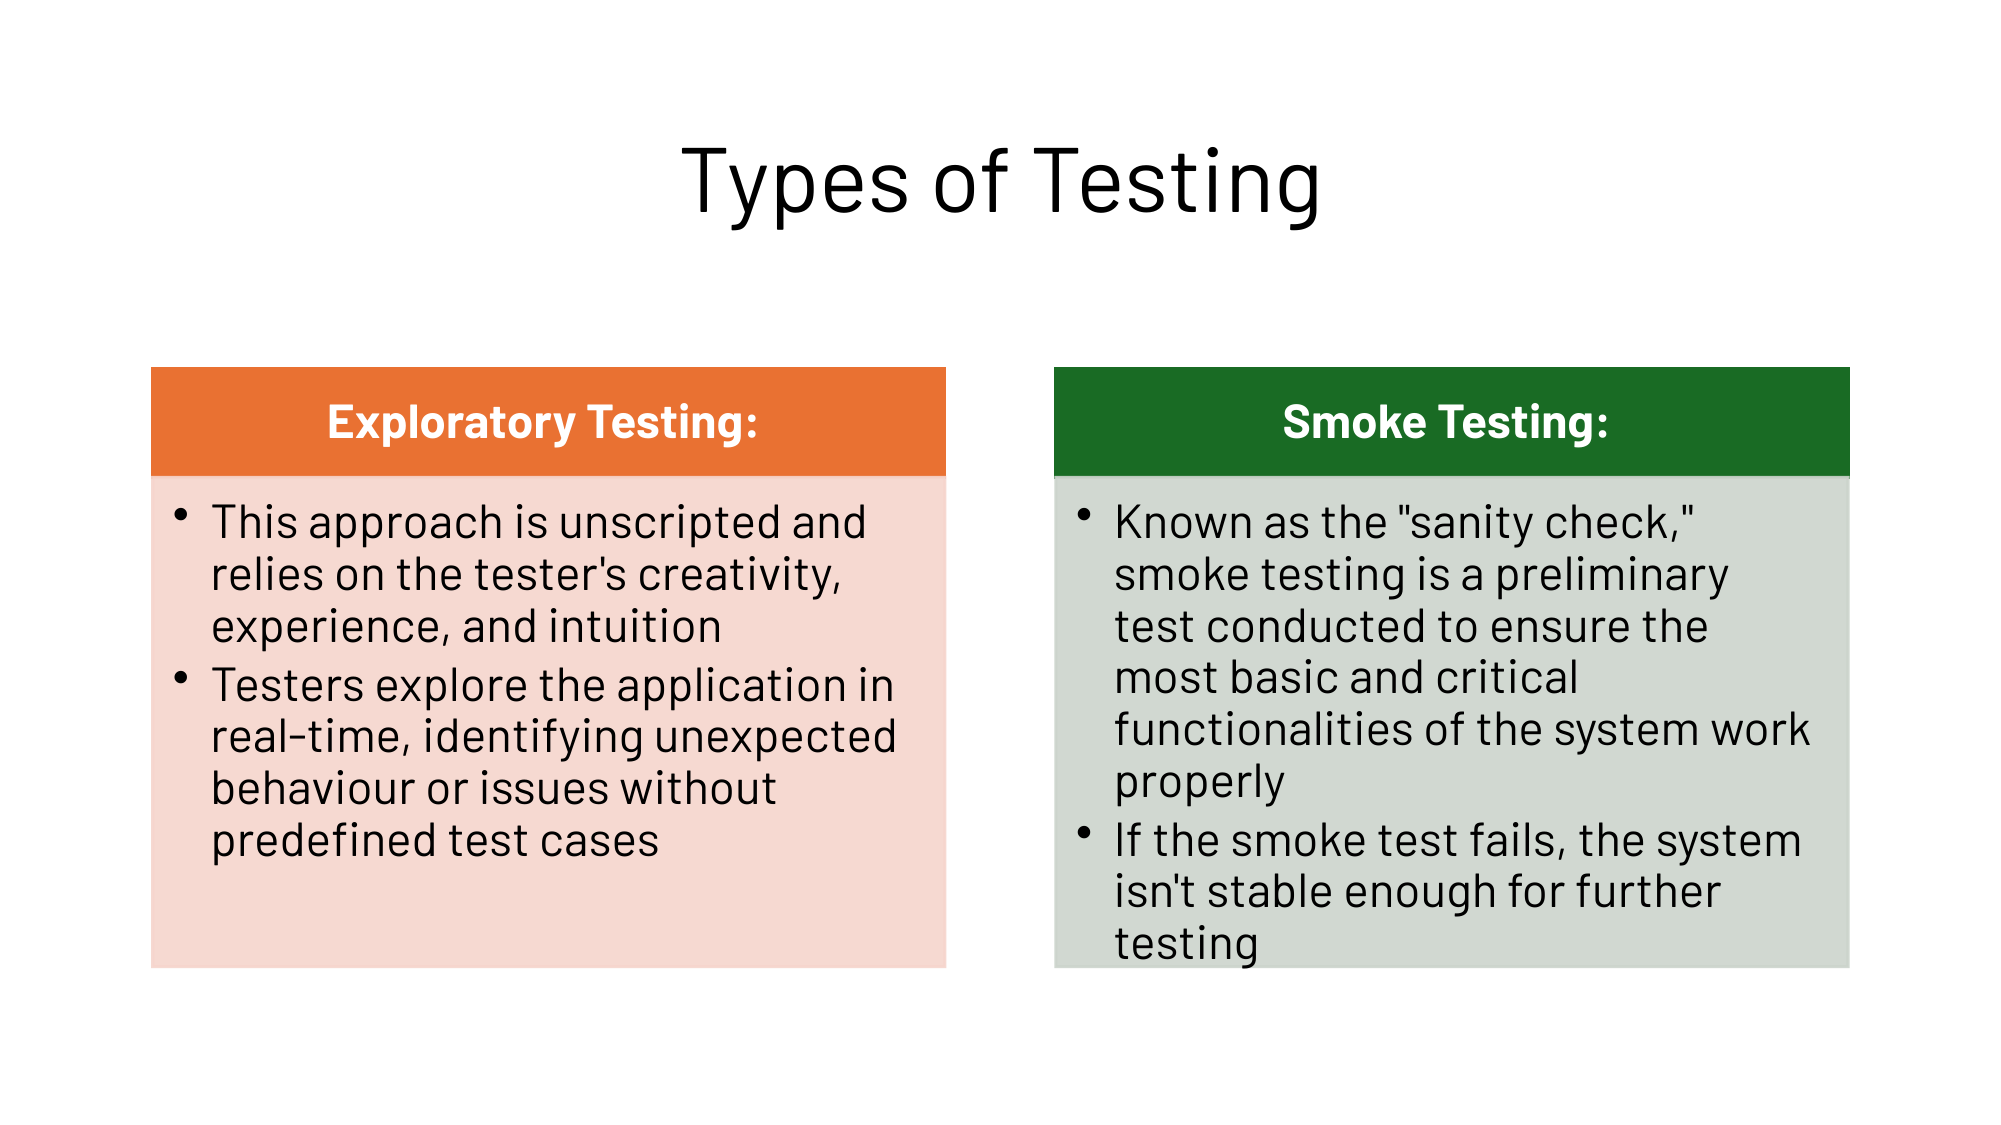

# Types of Testing
Exploratory Testing: ​
This approach is unscripted and relies on the tester's creativity, experience, and intuition
Testers explore the application in real-time, identifying unexpected behaviour or issues without predefined test cases
Smoke Testing: ​
Known as the "sanity check," smoke testing is a preliminary test conducted to ensure the most basic and critical functionalities of the system work properly
If the smoke test fails, the system isn't stable enough for further testing